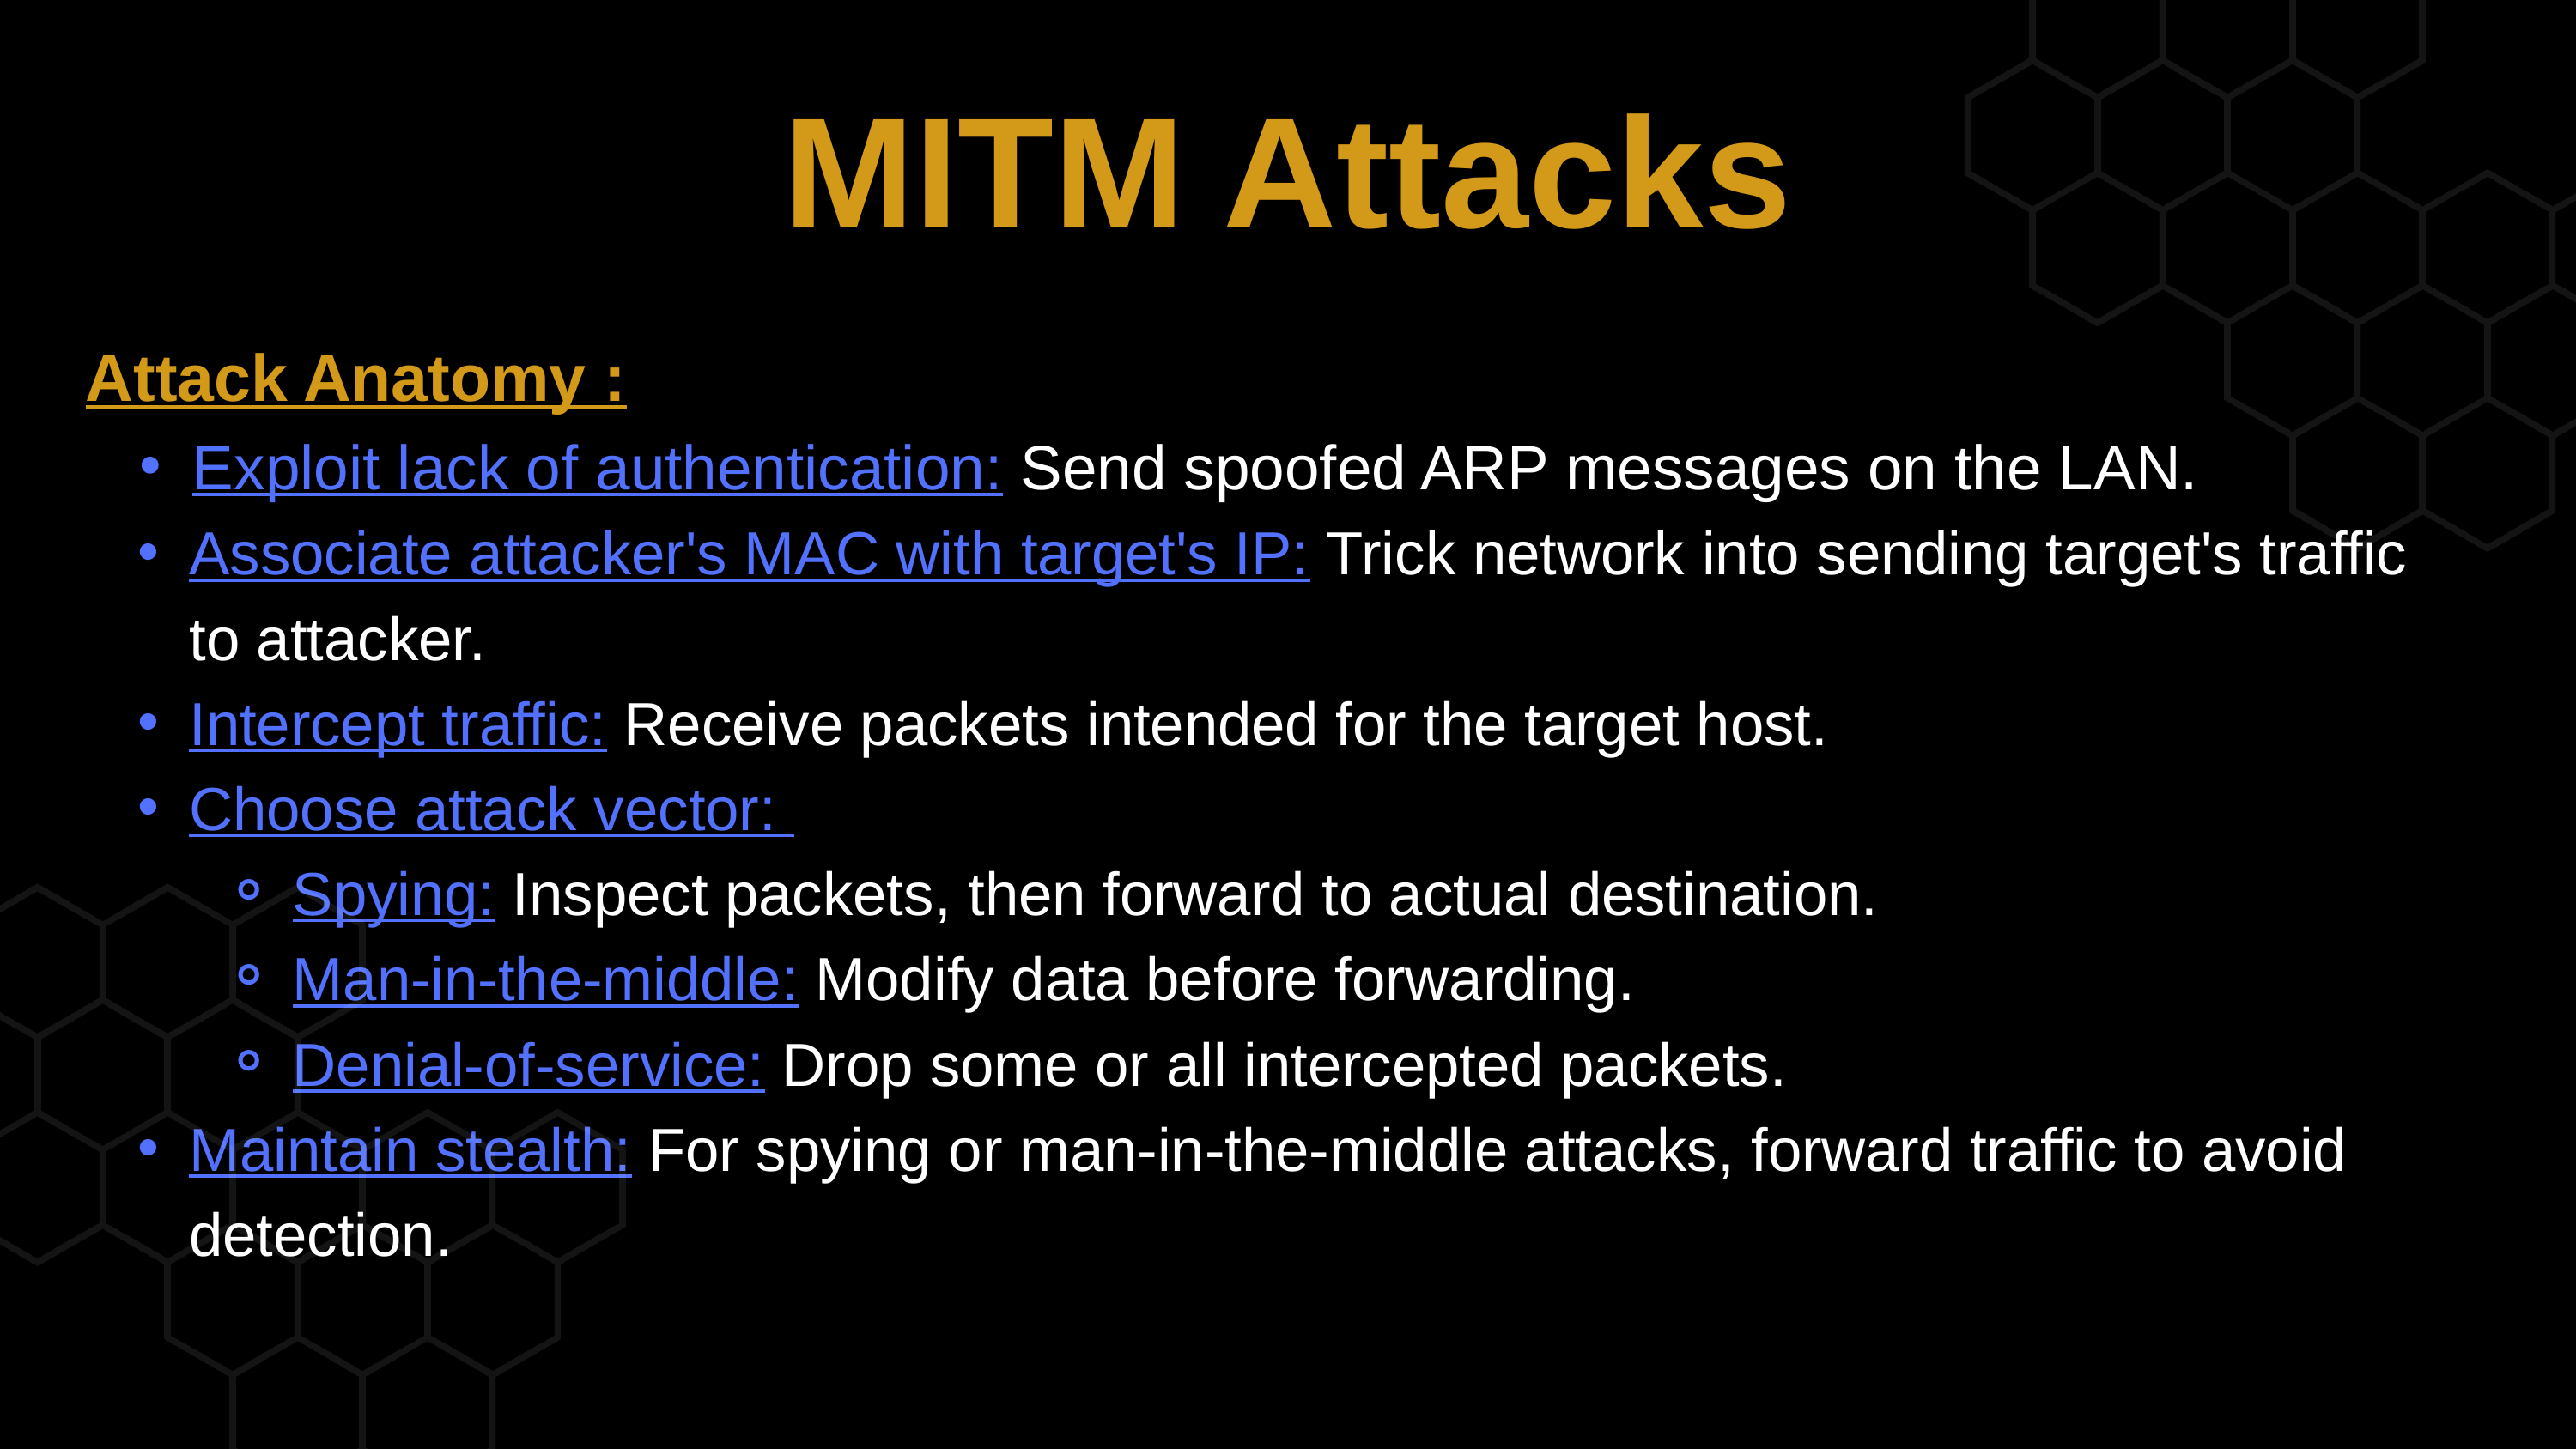

MITM Attacks
Attack Anatomy :
Exploit lack of authentication: Send spoofed ARP messages on the LAN.
Associate attacker's MAC with target's IP: Trick network into sending target's traffic to attacker.
Intercept traffic: Receive packets intended for the target host.
Choose attack vector:
Spying: Inspect packets, then forward to actual destination.
Man-in-the-middle: Modify data before forwarding.
Denial-of-service: Drop some or all intercepted packets.
Maintain stealth: For spying or man-in-the-middle attacks, forward traffic to avoid detection.